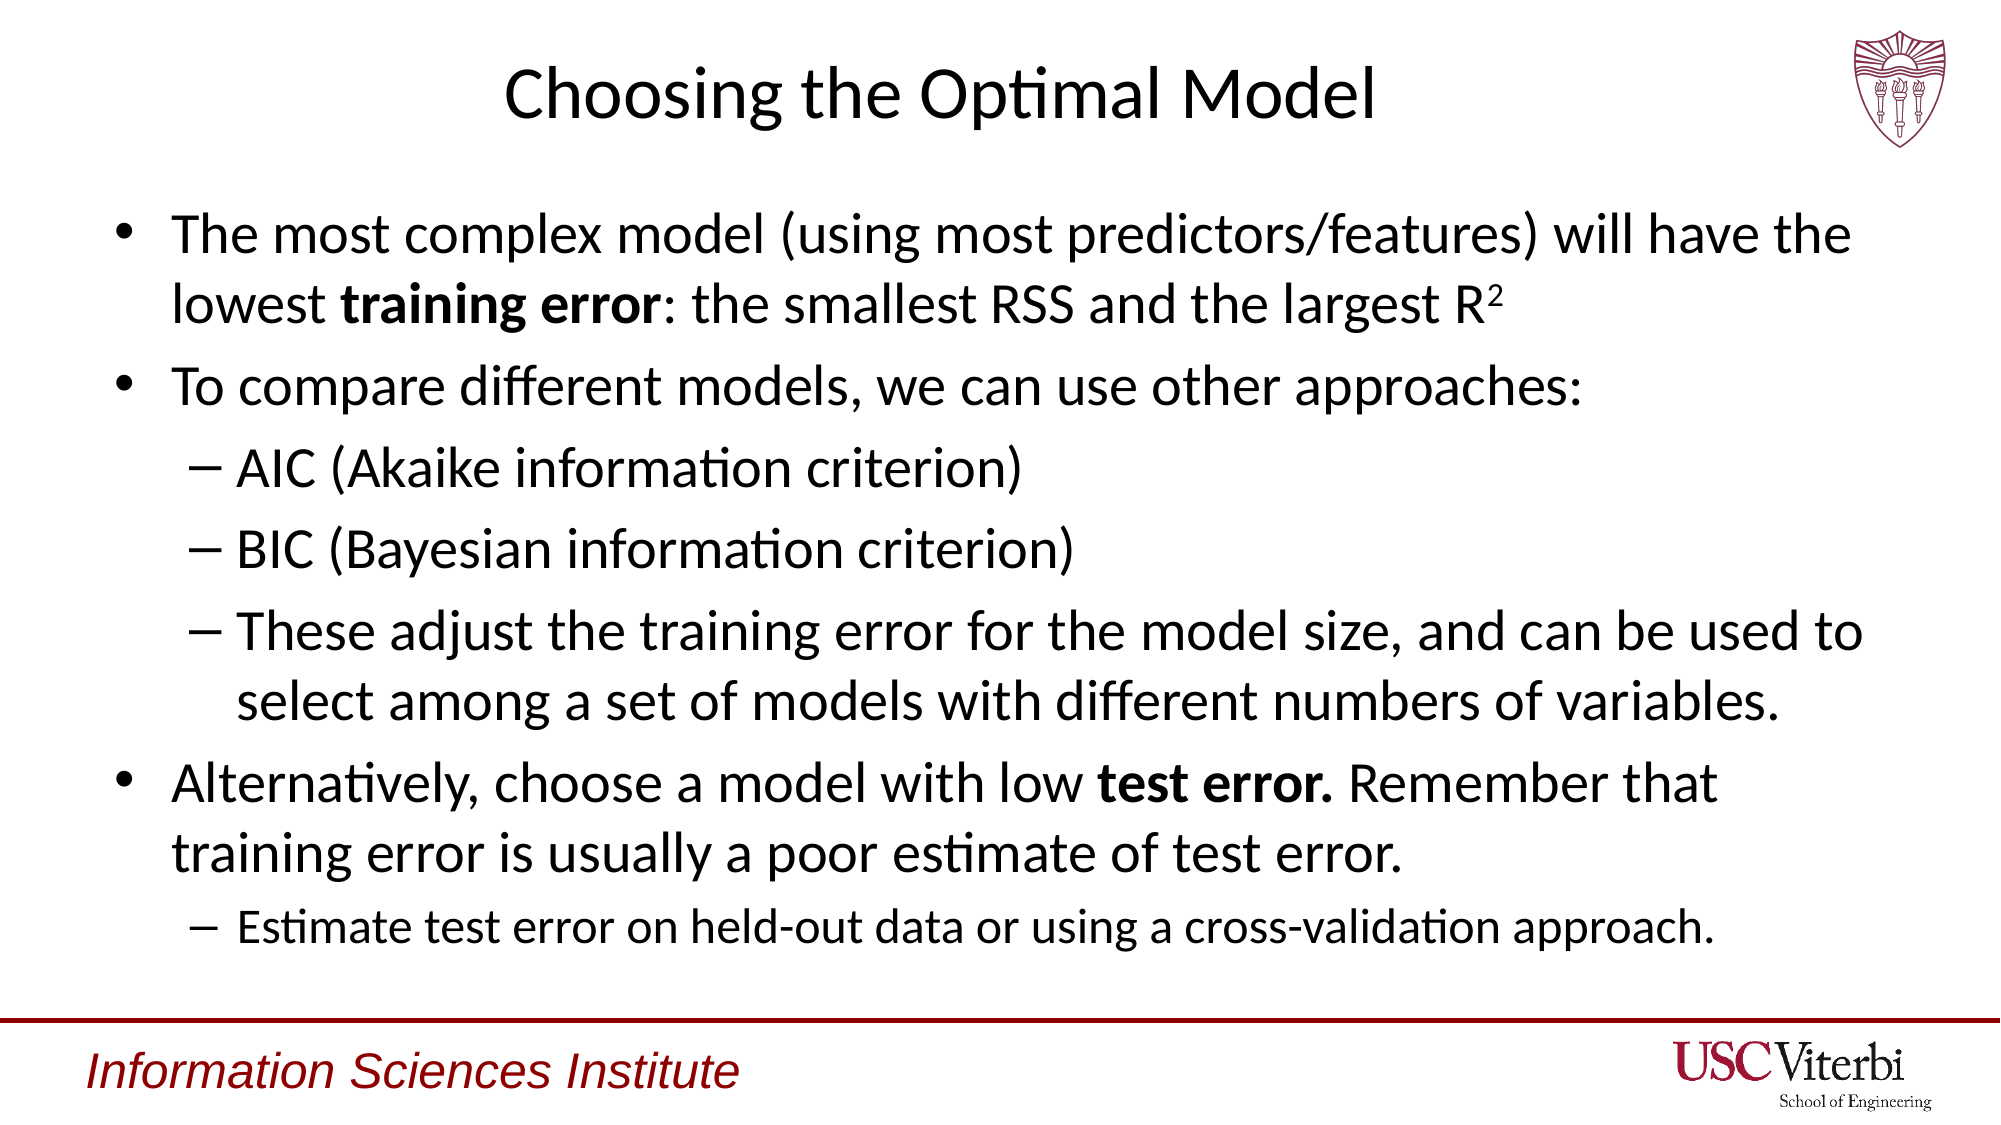

# Choosing the Optimal Model
The most complex model (using most predictors/features) will have the lowest training error: the smallest RSS and the largest R2
To compare different models, we can use other approaches:
AIC (Akaike information criterion)
BIC (Bayesian information criterion)
These adjust the training error for the model size, and can be used to select among a set of models with different numbers of variables.
Alternatively, choose a model with low test error. Remember that training error is usually a poor estimate of test error.
Estimate test error on held-out data or using a cross-validation approach.